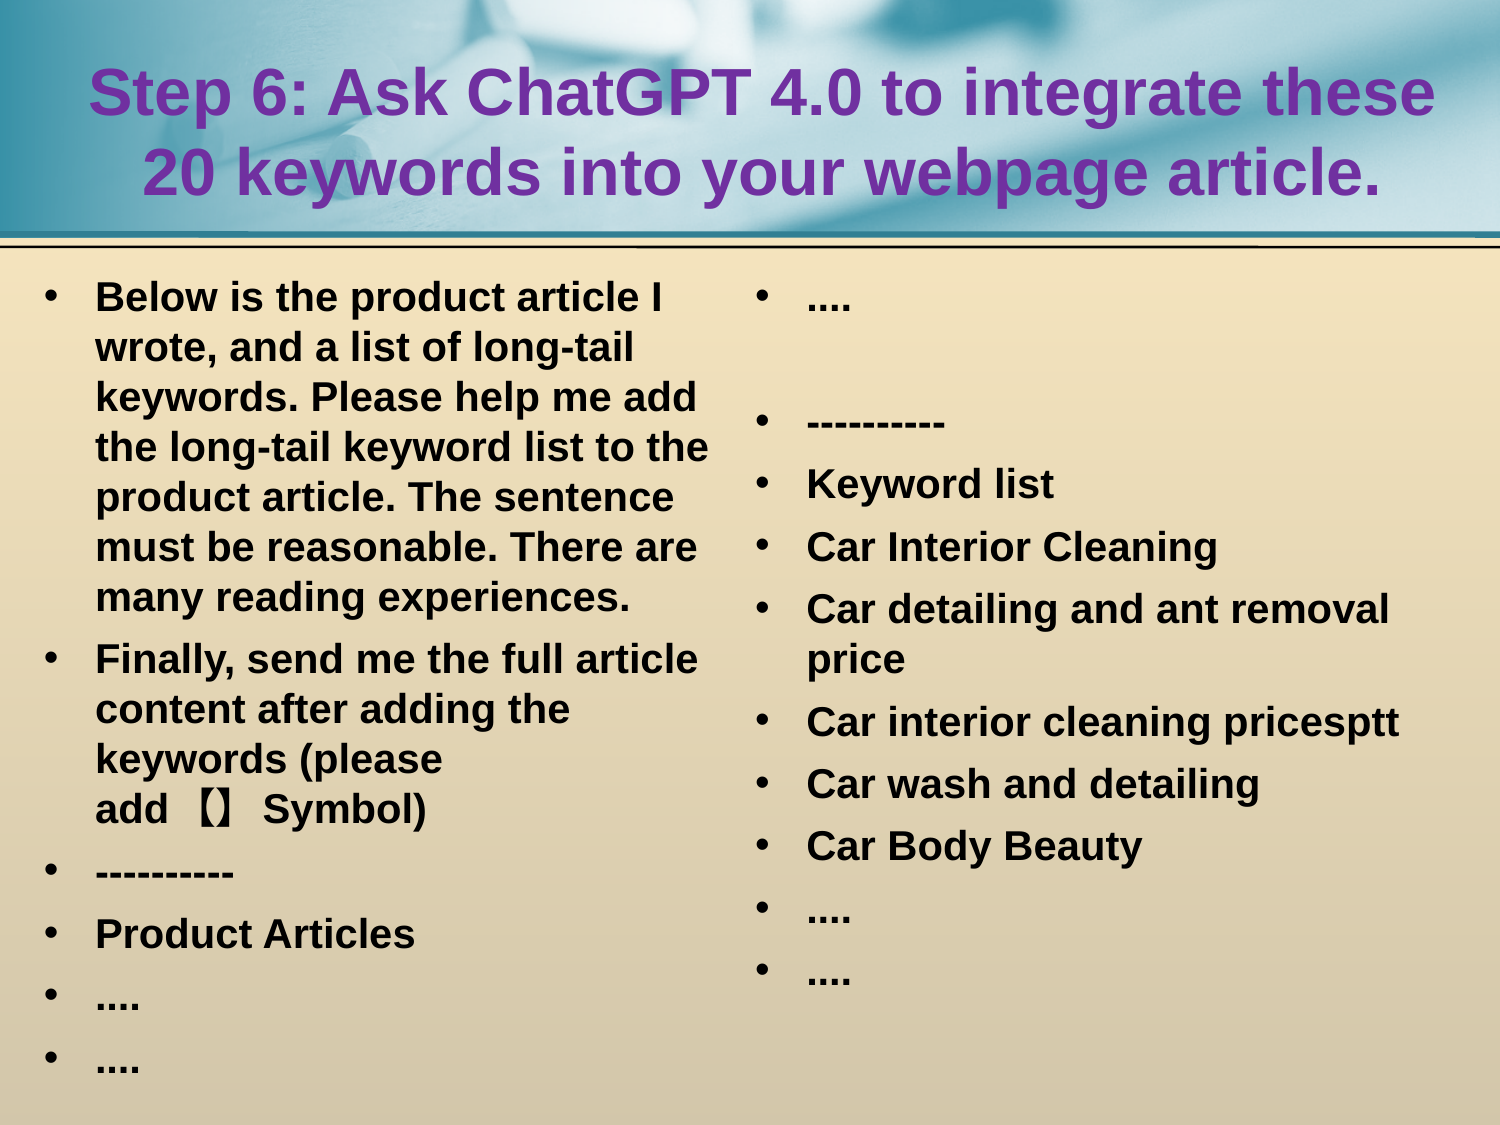

# Step 6: Ask ChatGPT 4.0 to integrate these 20 keywords into your webpage article.
Below is the product article I wrote, and a list of long-tail keywords. Please help me add the long-tail keyword list to the product article. The sentence must be reasonable. There are many reading experiences.
Finally, send me the full article content after adding the keywords (please add【】Symbol)
----------
Product Articles
....
....
....

----------
Keyword list
Car Interior Cleaning
Car detailing and ant removal price
Car interior cleaning pricesptt
Car wash and detailing
Car Body Beauty
....
....